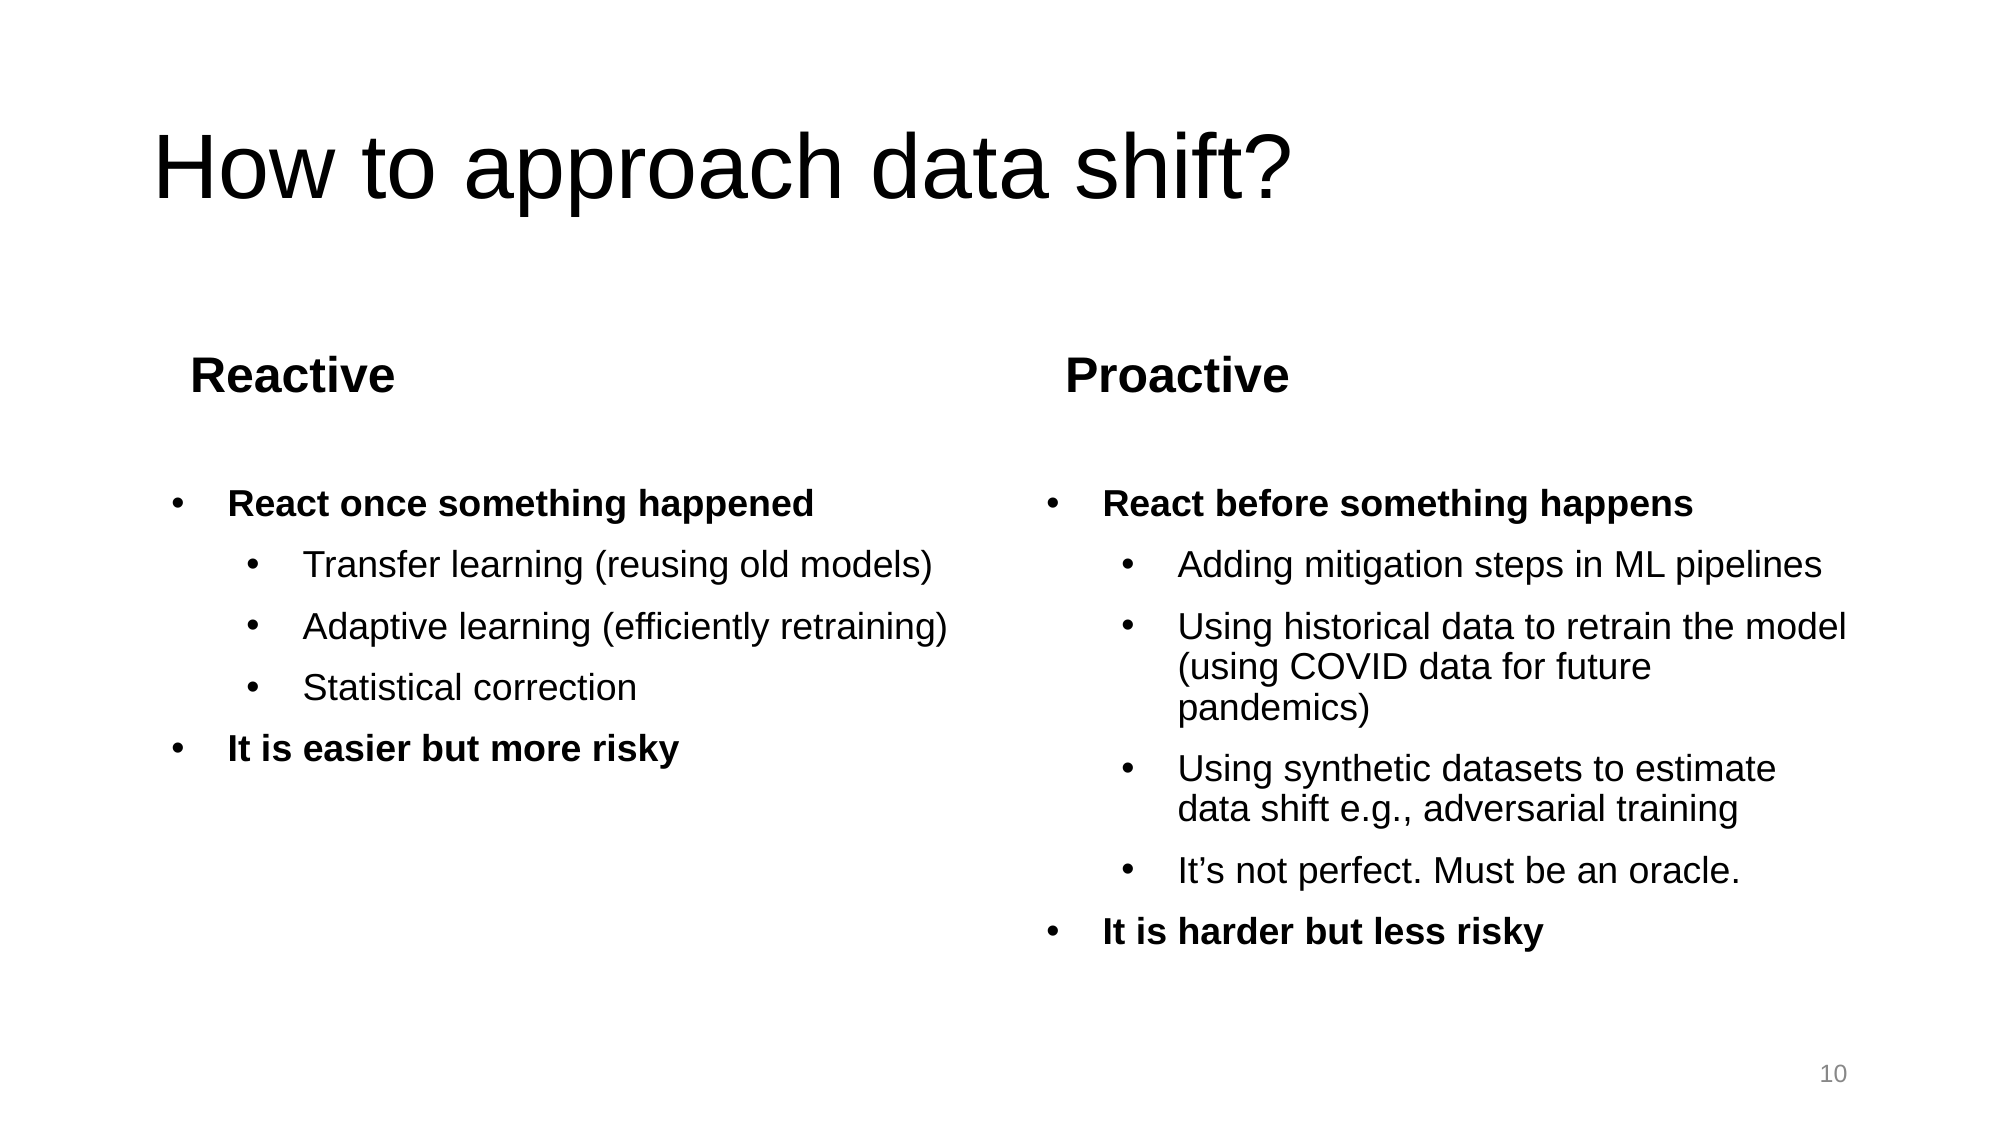

# How to approach data shift?
Reactive
Proactive

React once something happened
Transfer learning (reusing old models)
Adaptive learning (efficiently retraining)
Statistical correction
It is easier but more risky

React before something happens
Adding mitigation steps in ML pipelines
Using historical data to retrain the model (using COVID data for future pandemics)
Using synthetic datasets to estimate data shift e.g., adversarial training
It’s not perfect. Must be an oracle.
It is harder but less risky
10